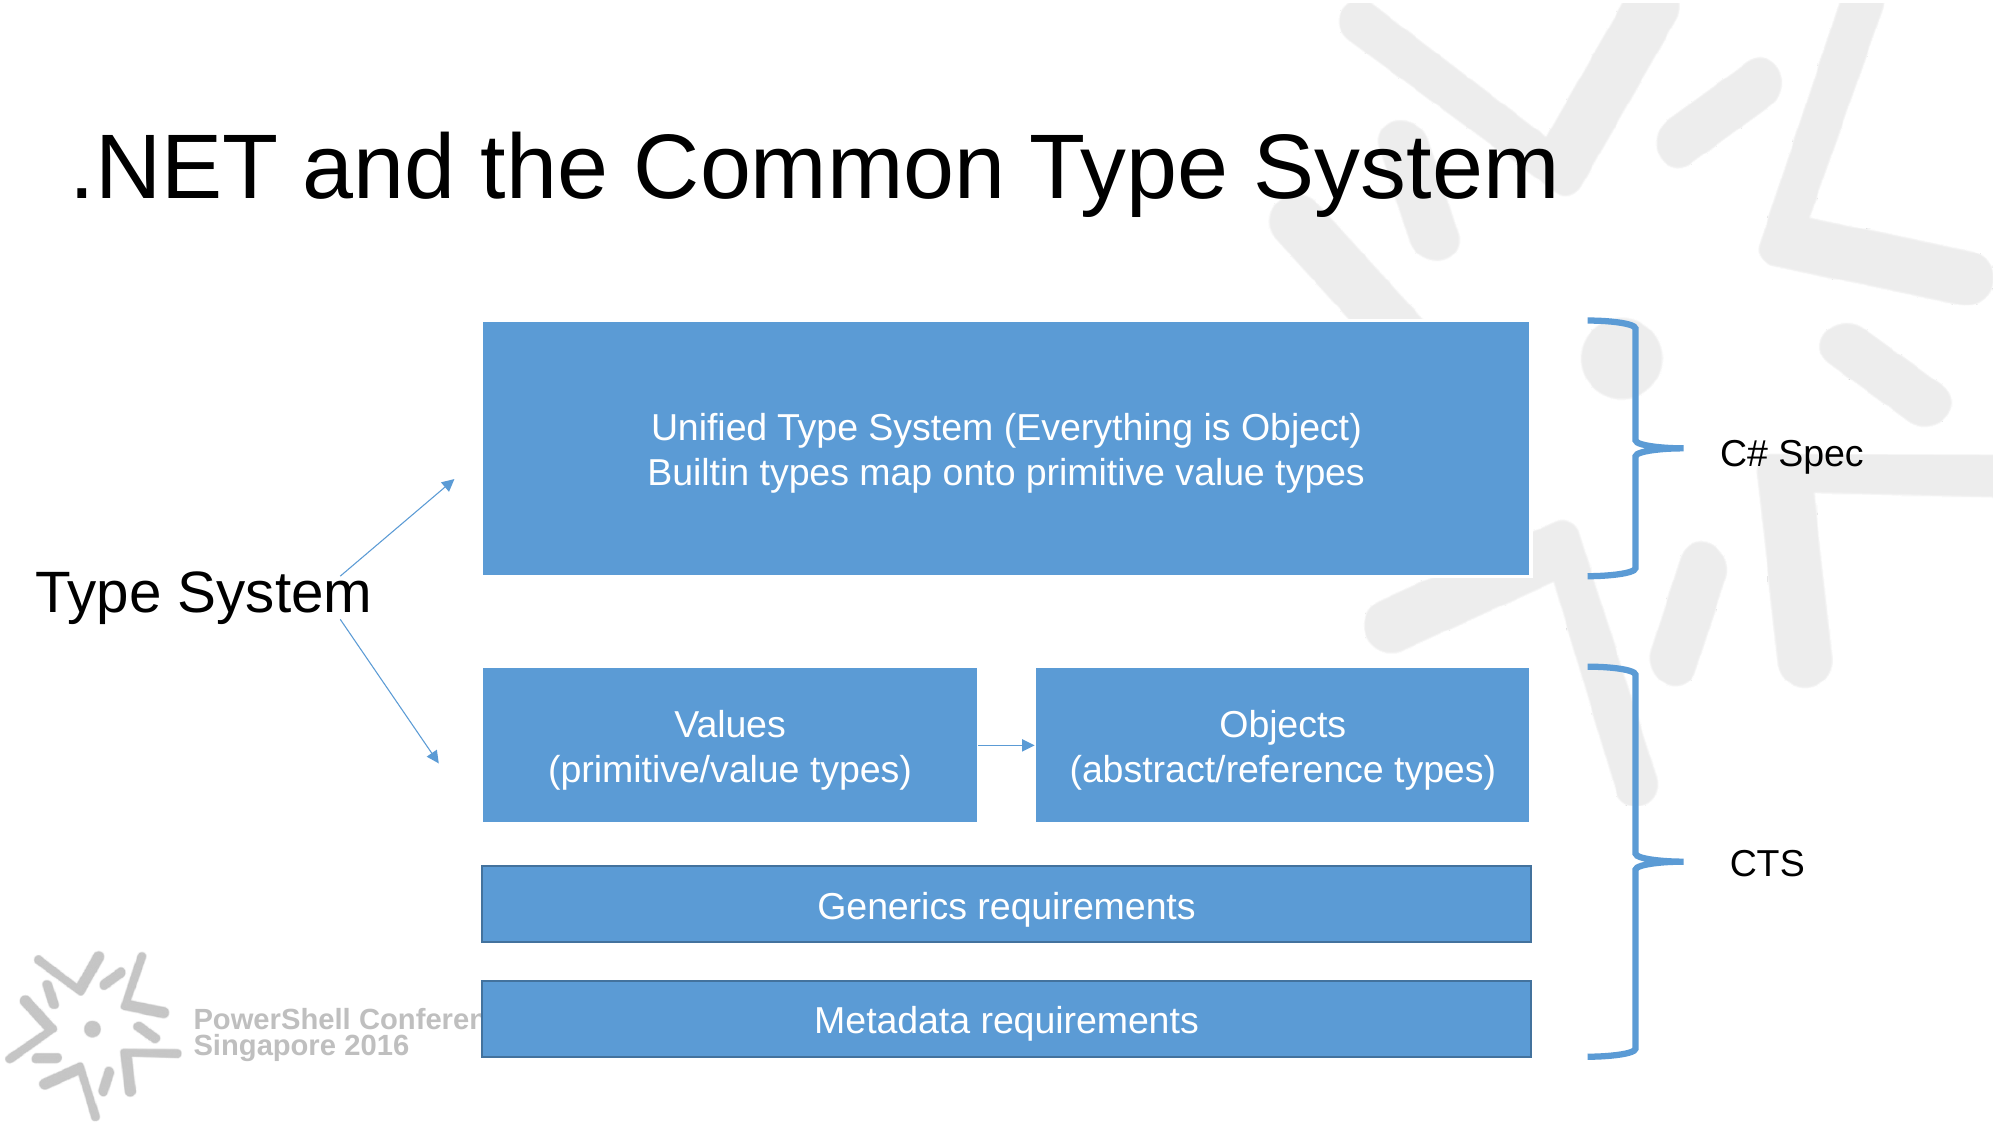

# .NET and the Common Type System
Unified Type System (Everything is Object)
Builtin types map onto primitive value types

C# Spec
Type System

Values
(primitive/value types)
Objects
(abstract/reference types)
   CTS
Generics requirements
Metadata requirements